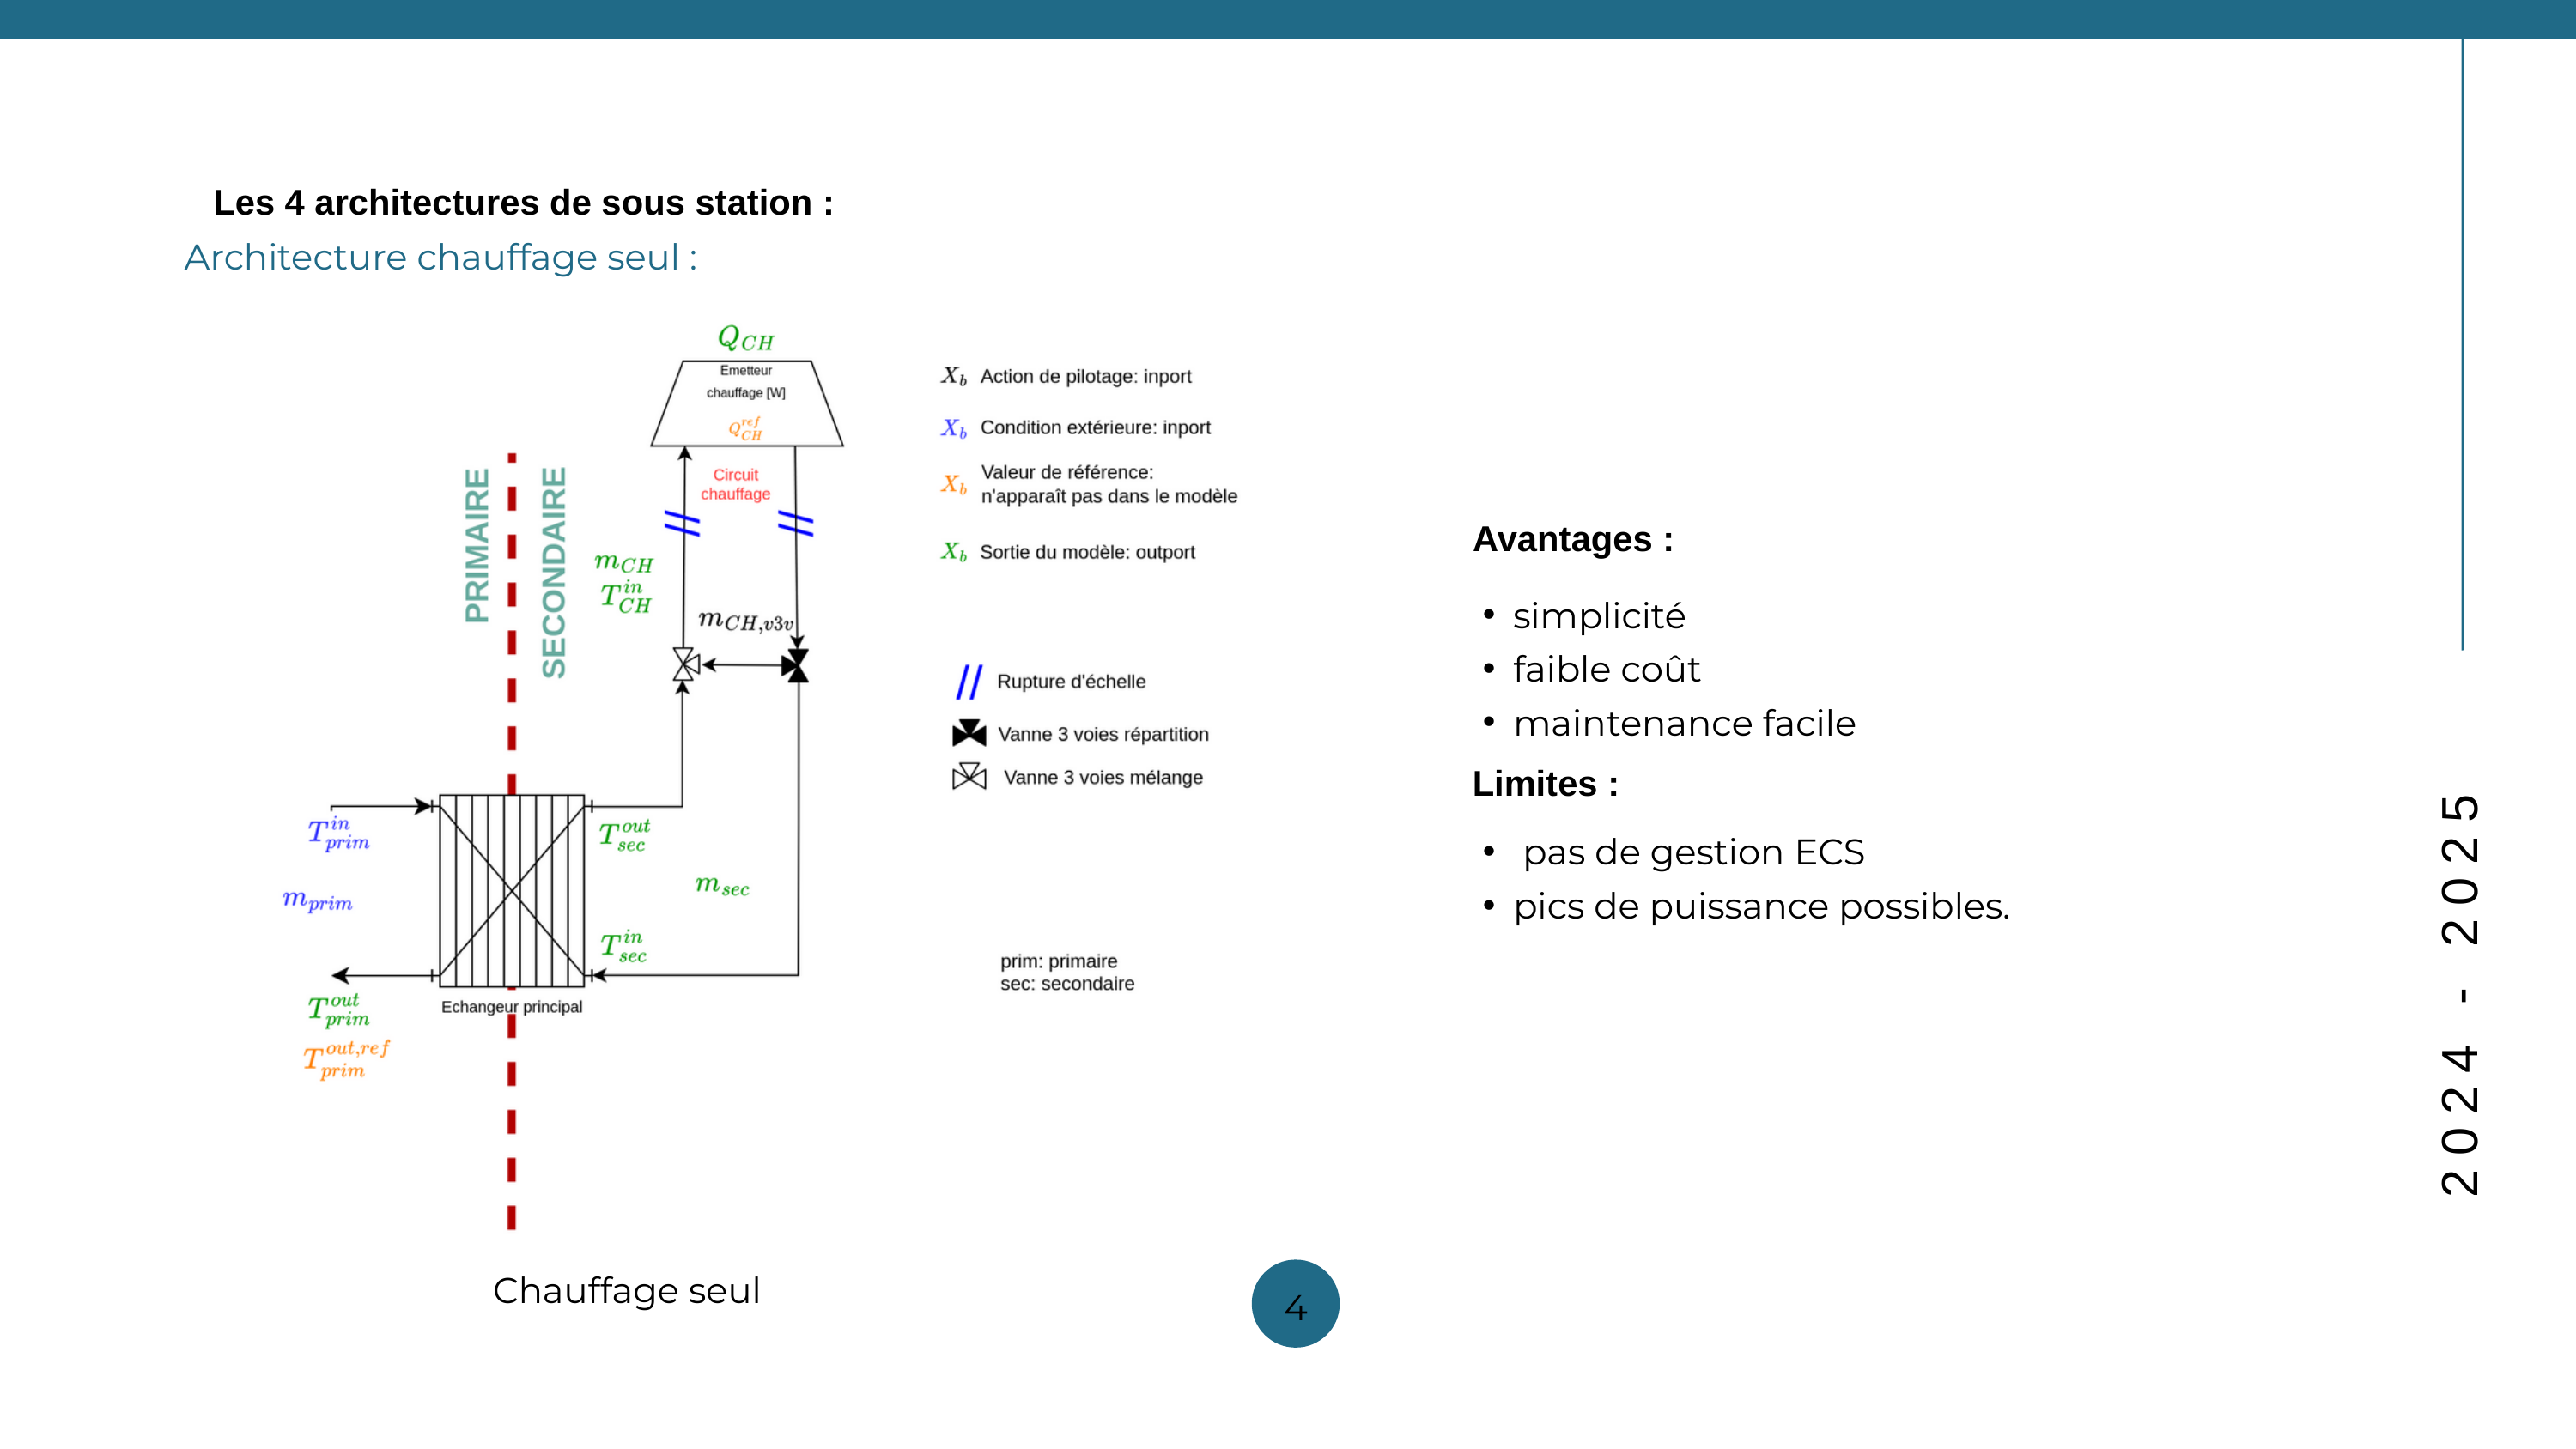

Les 4 architectures de sous station :

Architecture chauffage seul :

Avantages :
simplicité
faible coût
maintenance facile

Limites :
 pas de gestion ECS
pics de puissance possibles.

2024 - 2025
Chauffage seul

4